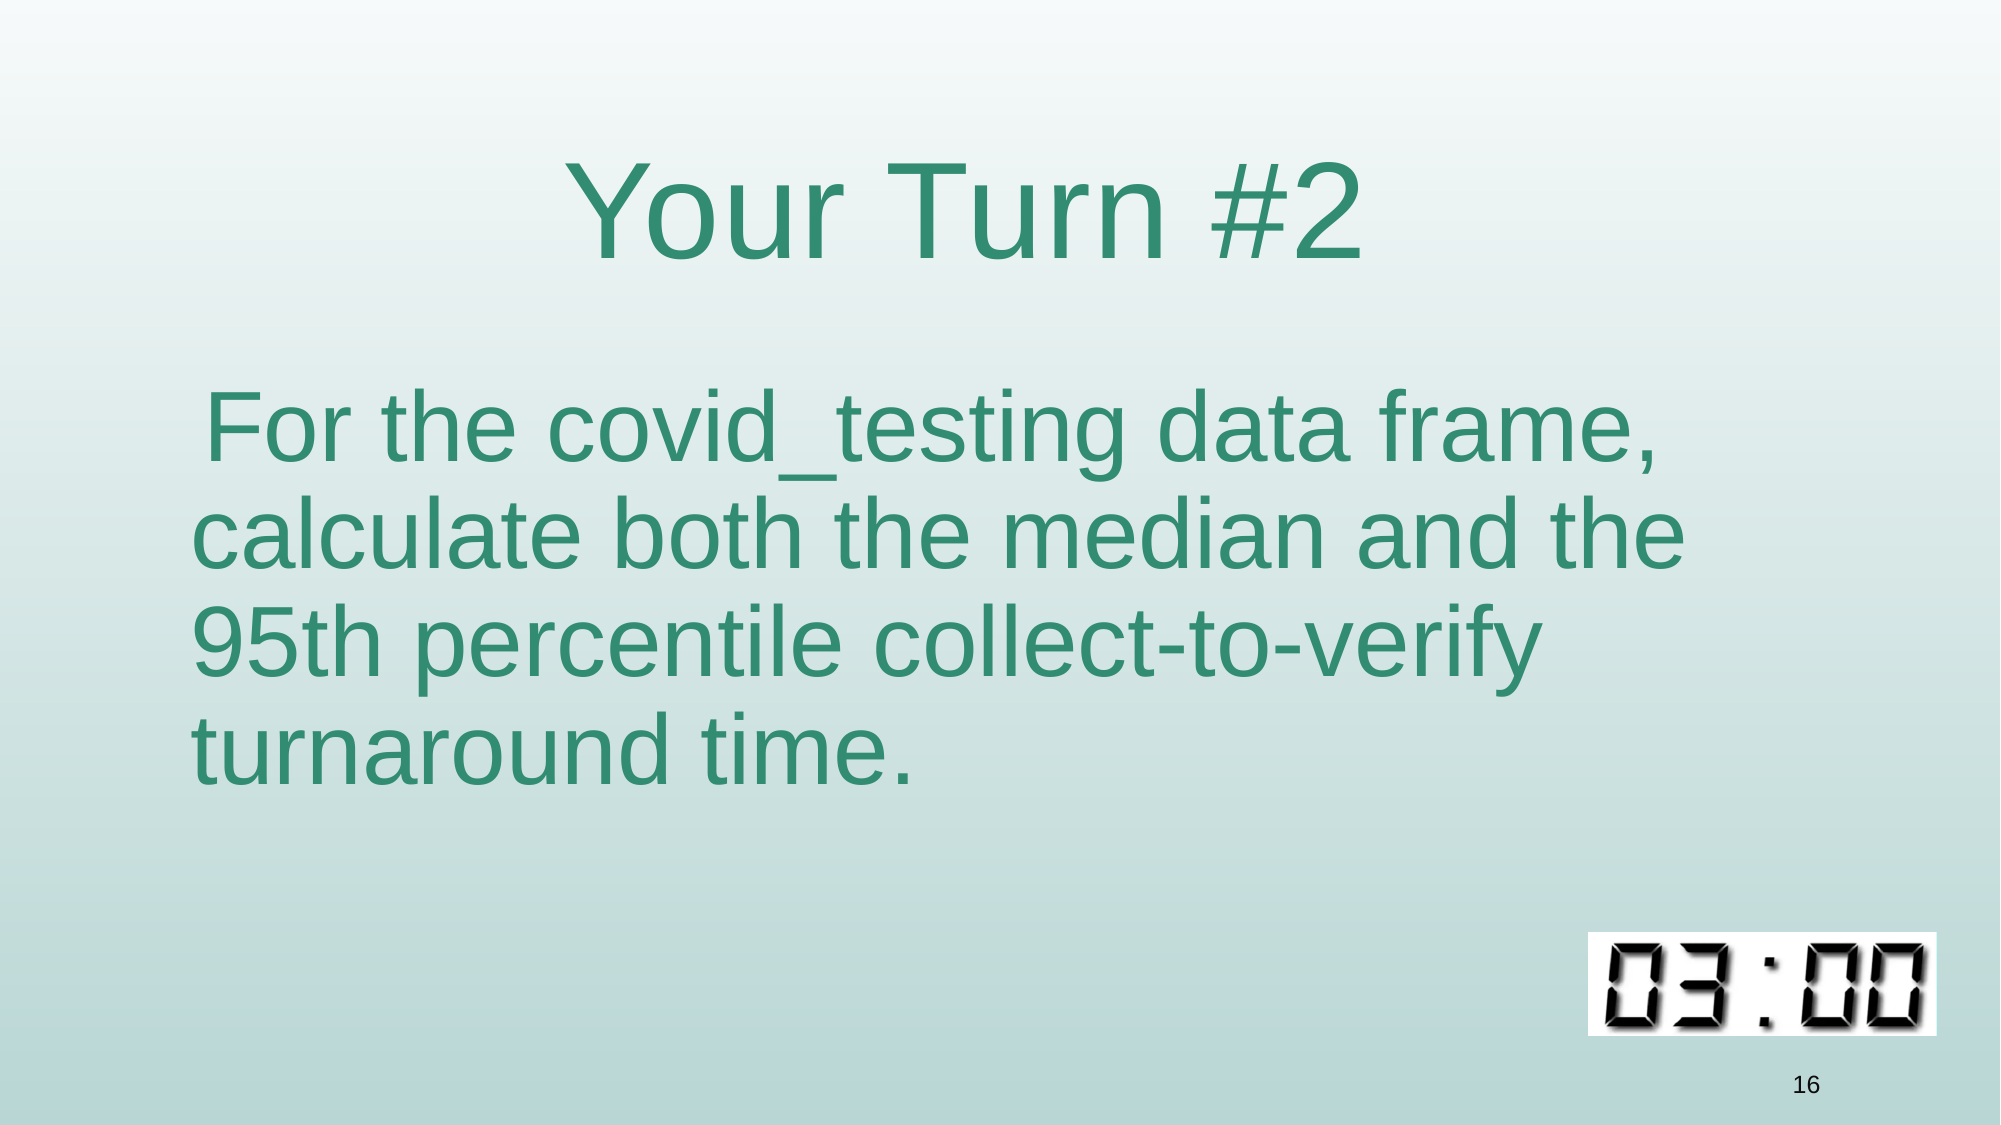

# Your Turn #2
For the covid_testing data frame, calculate both the median and the 95th percentile collect-to-verify turnaround time.
16